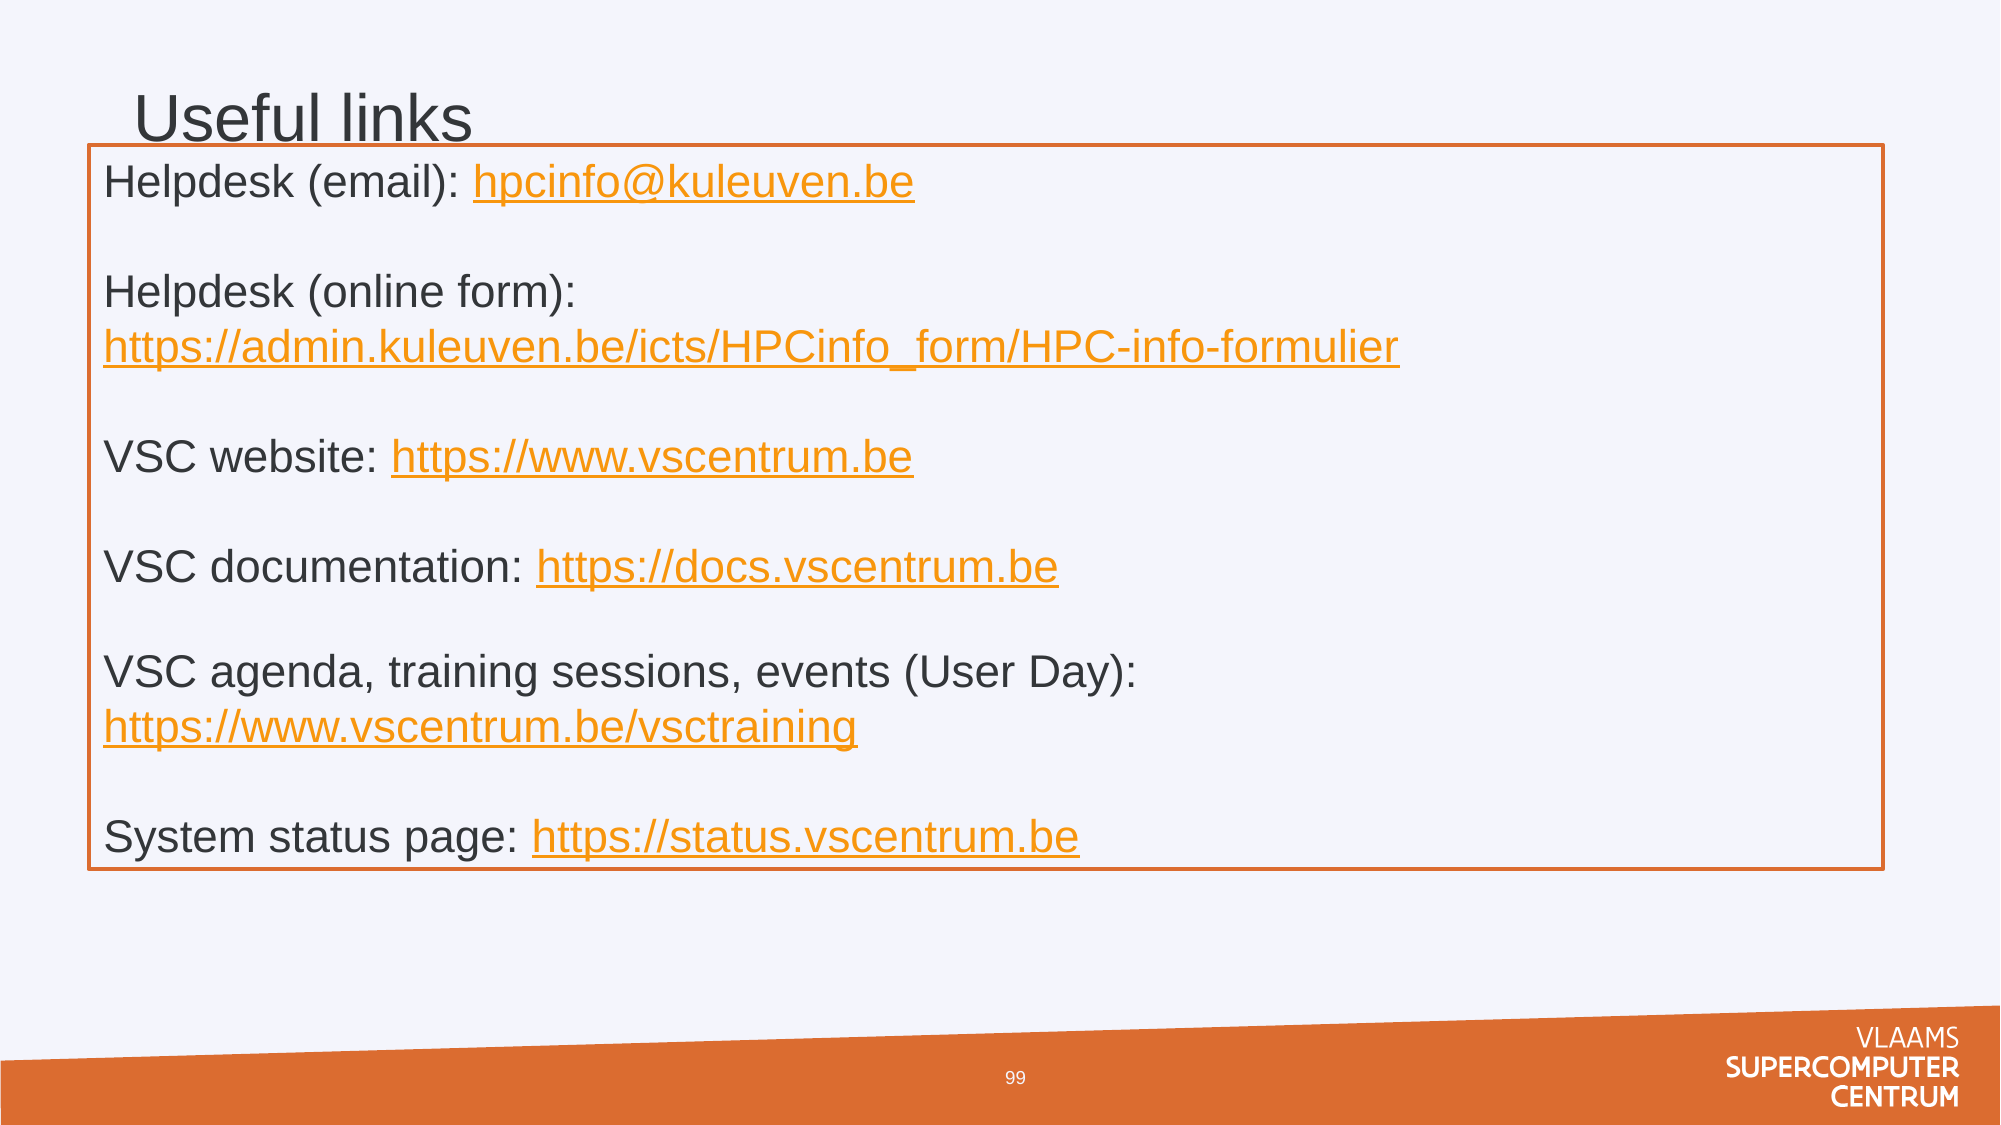

Useful links
Helpdesk (email): hpcinfo@kuleuven.be

Helpdesk (online form): https://admin.kuleuven.be/icts/HPCinfo_form/HPC-info-formulier
VSC website: https://www.vscentrum.be

VSC documentation: https://docs.vscentrum.be
VSC agenda, training sessions, events (User Day): https://www.vscentrum.be/vsctraining

System status page: https://status.vscentrum.be
99